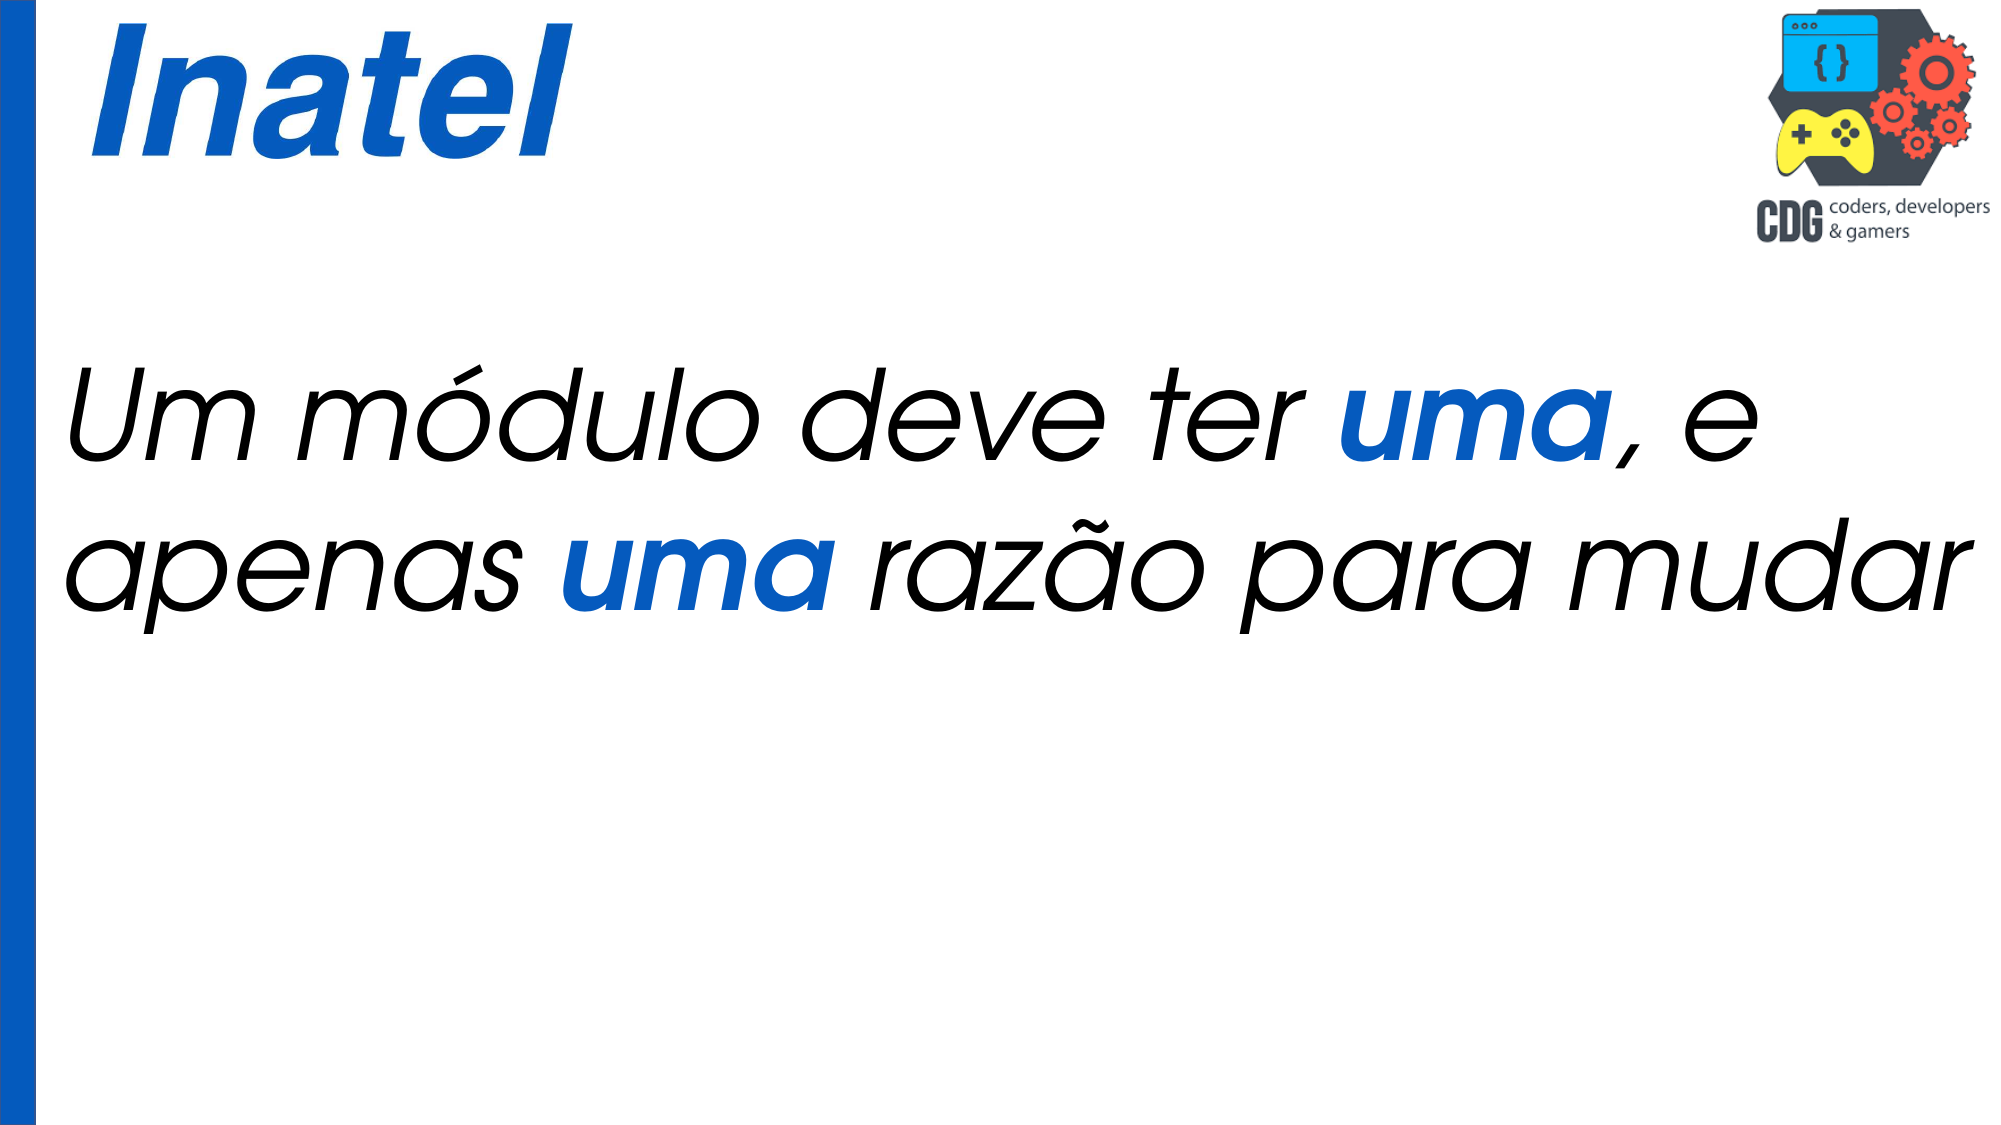

Um módulo deve ter uma, e apenas uma razão para mudar